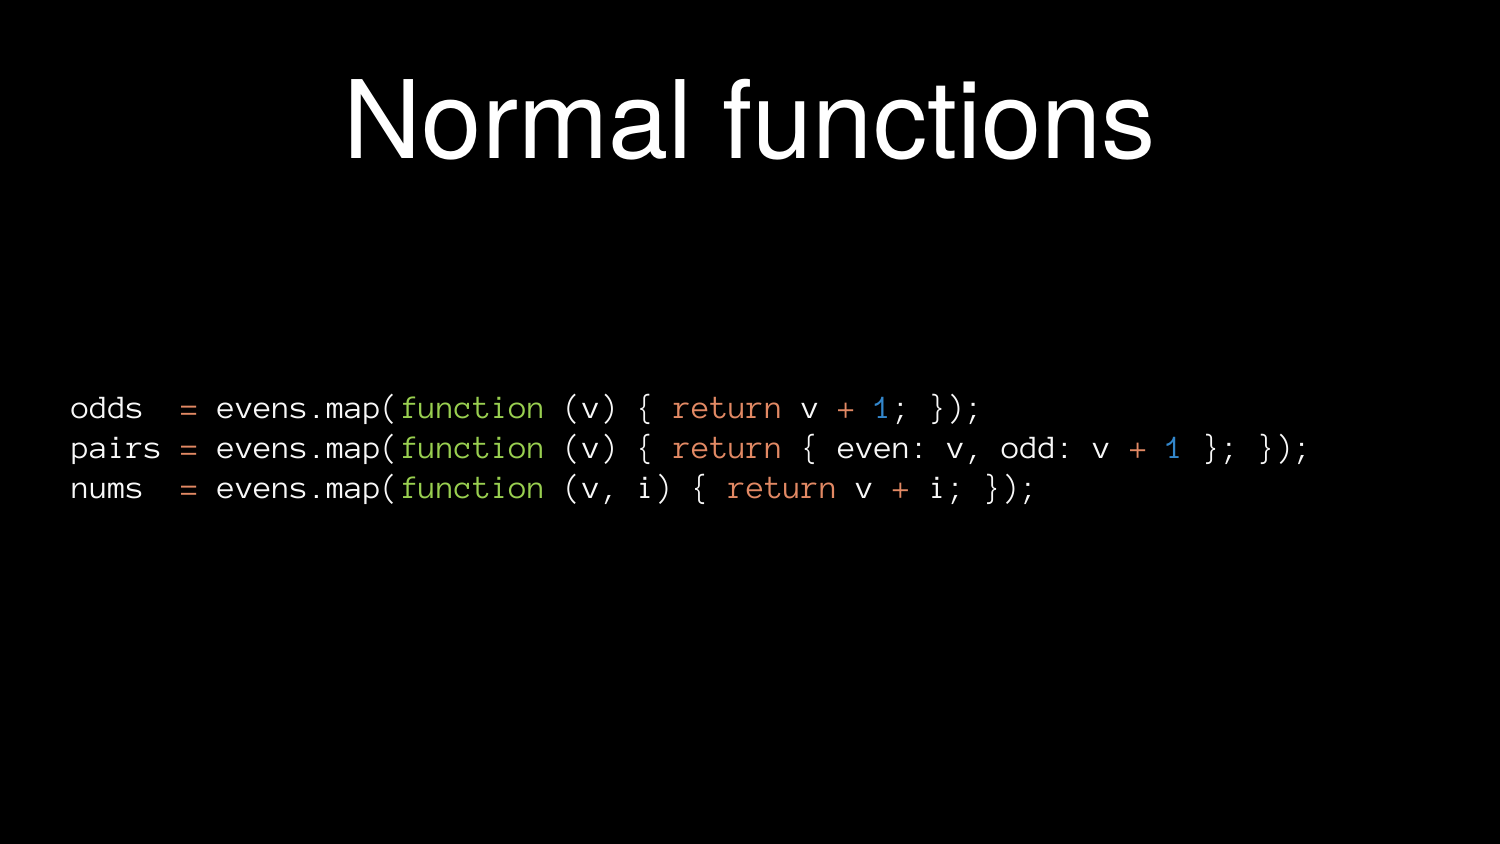

# Normal functions
odds  = evens.map(function (v) { return v + 1; });
pairs = evens.map(function (v) { return { even: v, odd: v + 1 }; });
nums  = evens.map(function (v, i) { return v + i; });